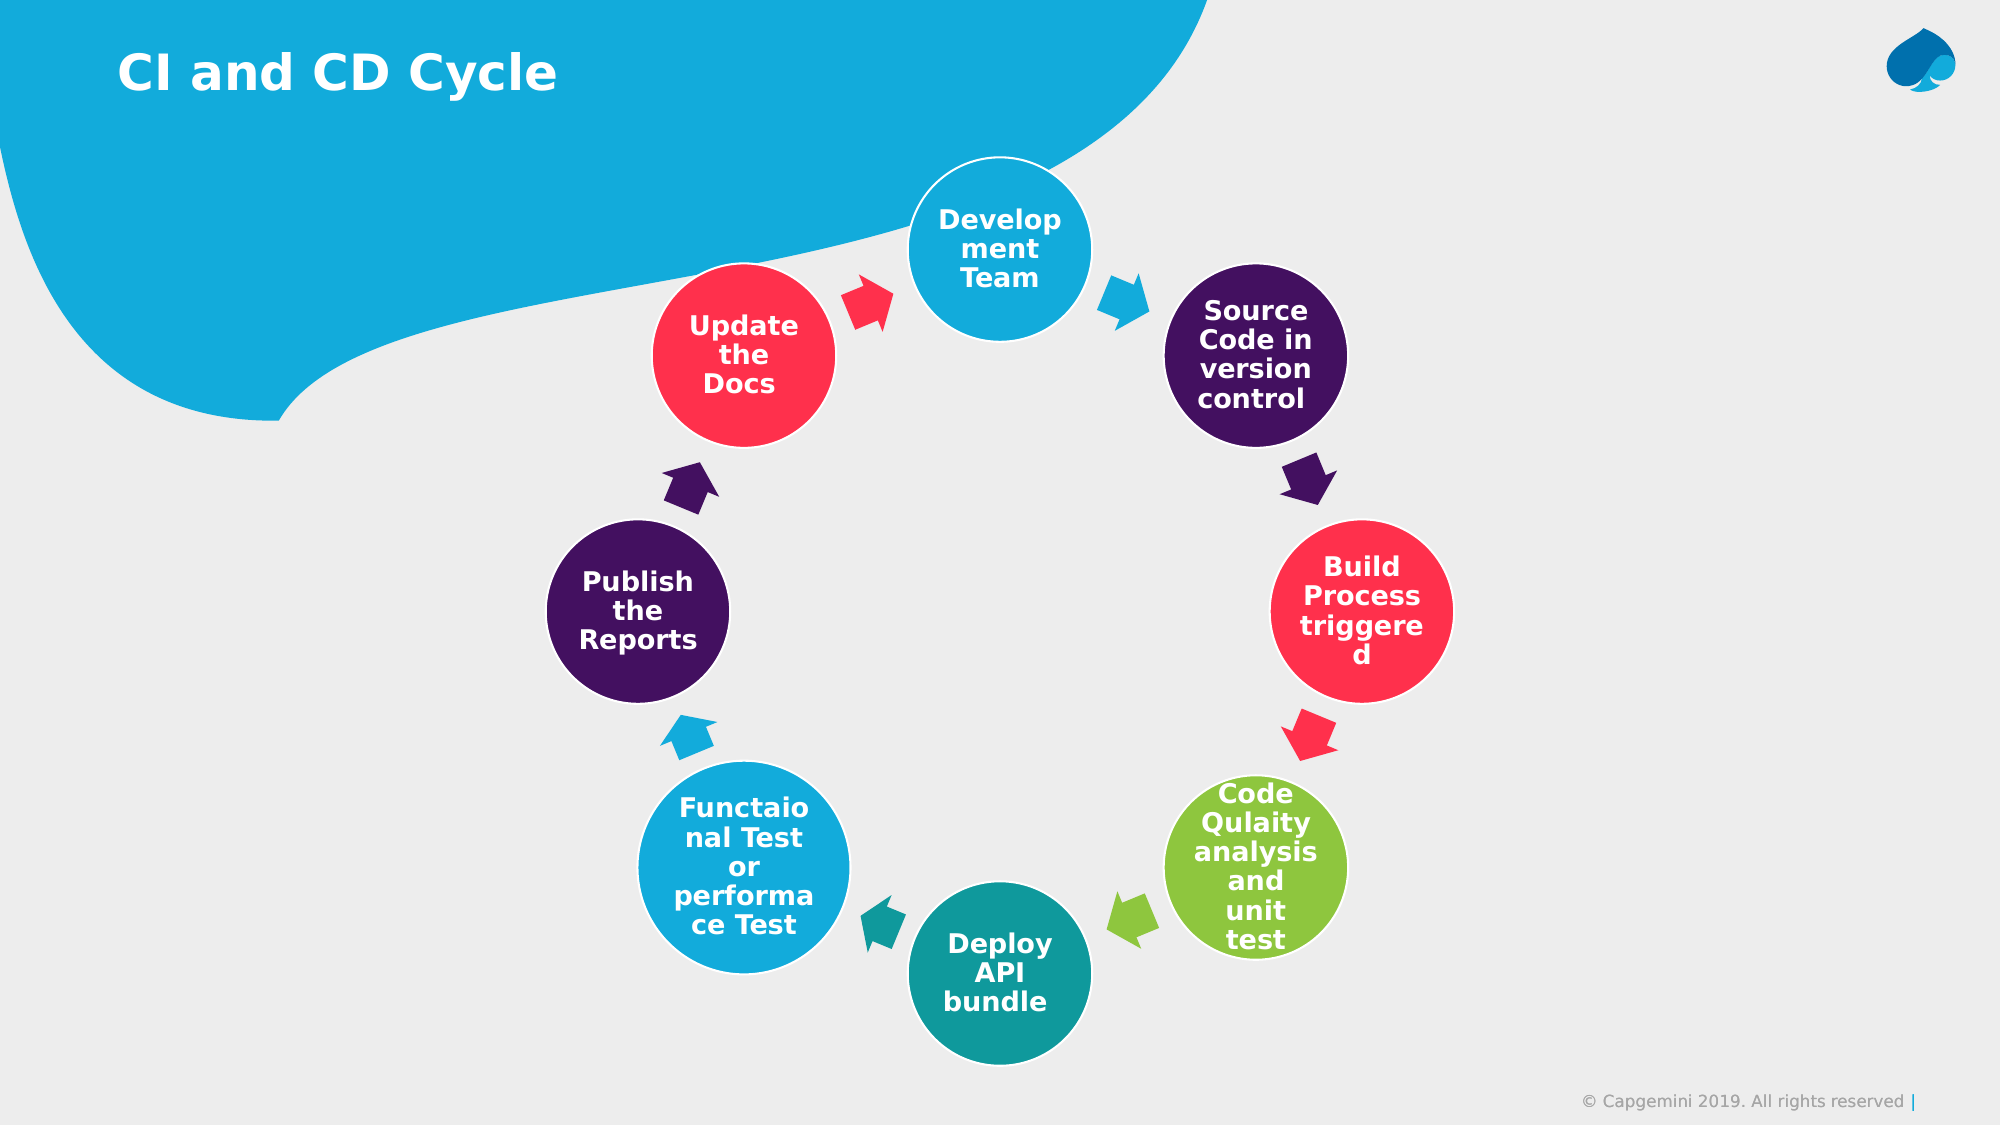

# CI and CD Cycle
Development Team

Source Code in version control

Build Process triggered

Code Qulaity analysis and unit test

Deploy API bundle

Functaional Test or performace Test

Publish the Reports

Update the Docs